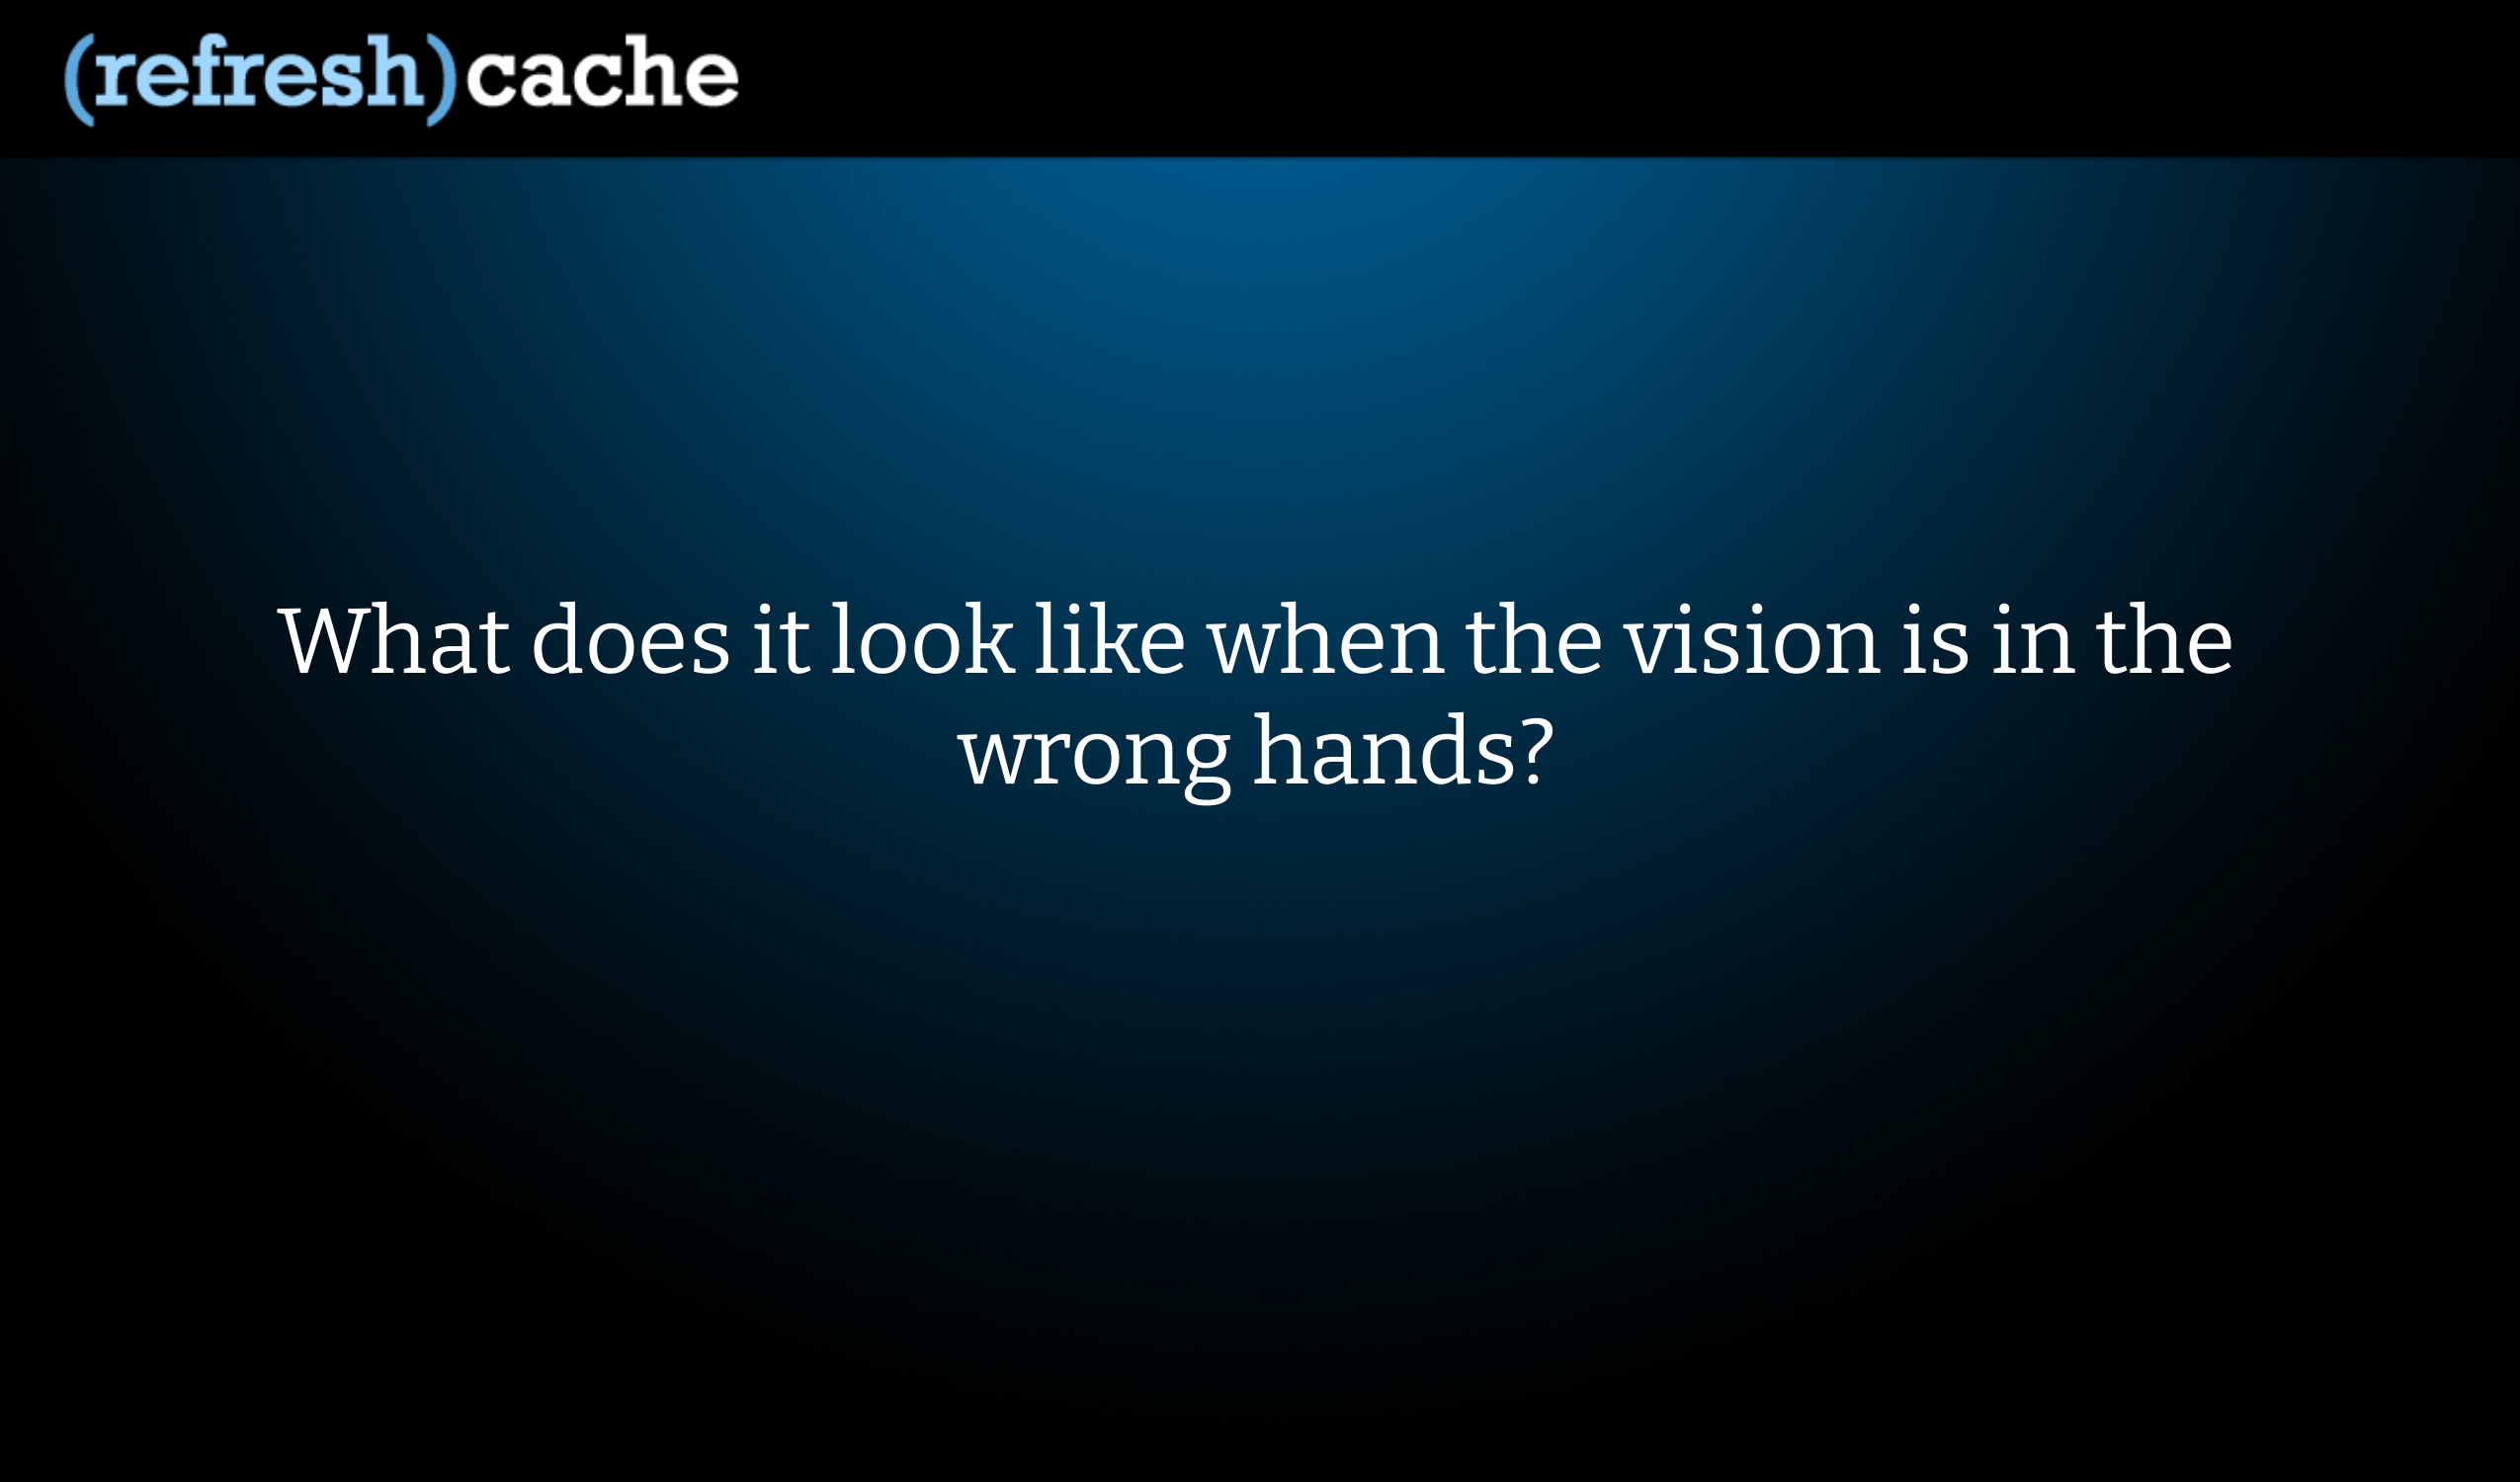

# What does it look like when the vision is in the wrong hands?